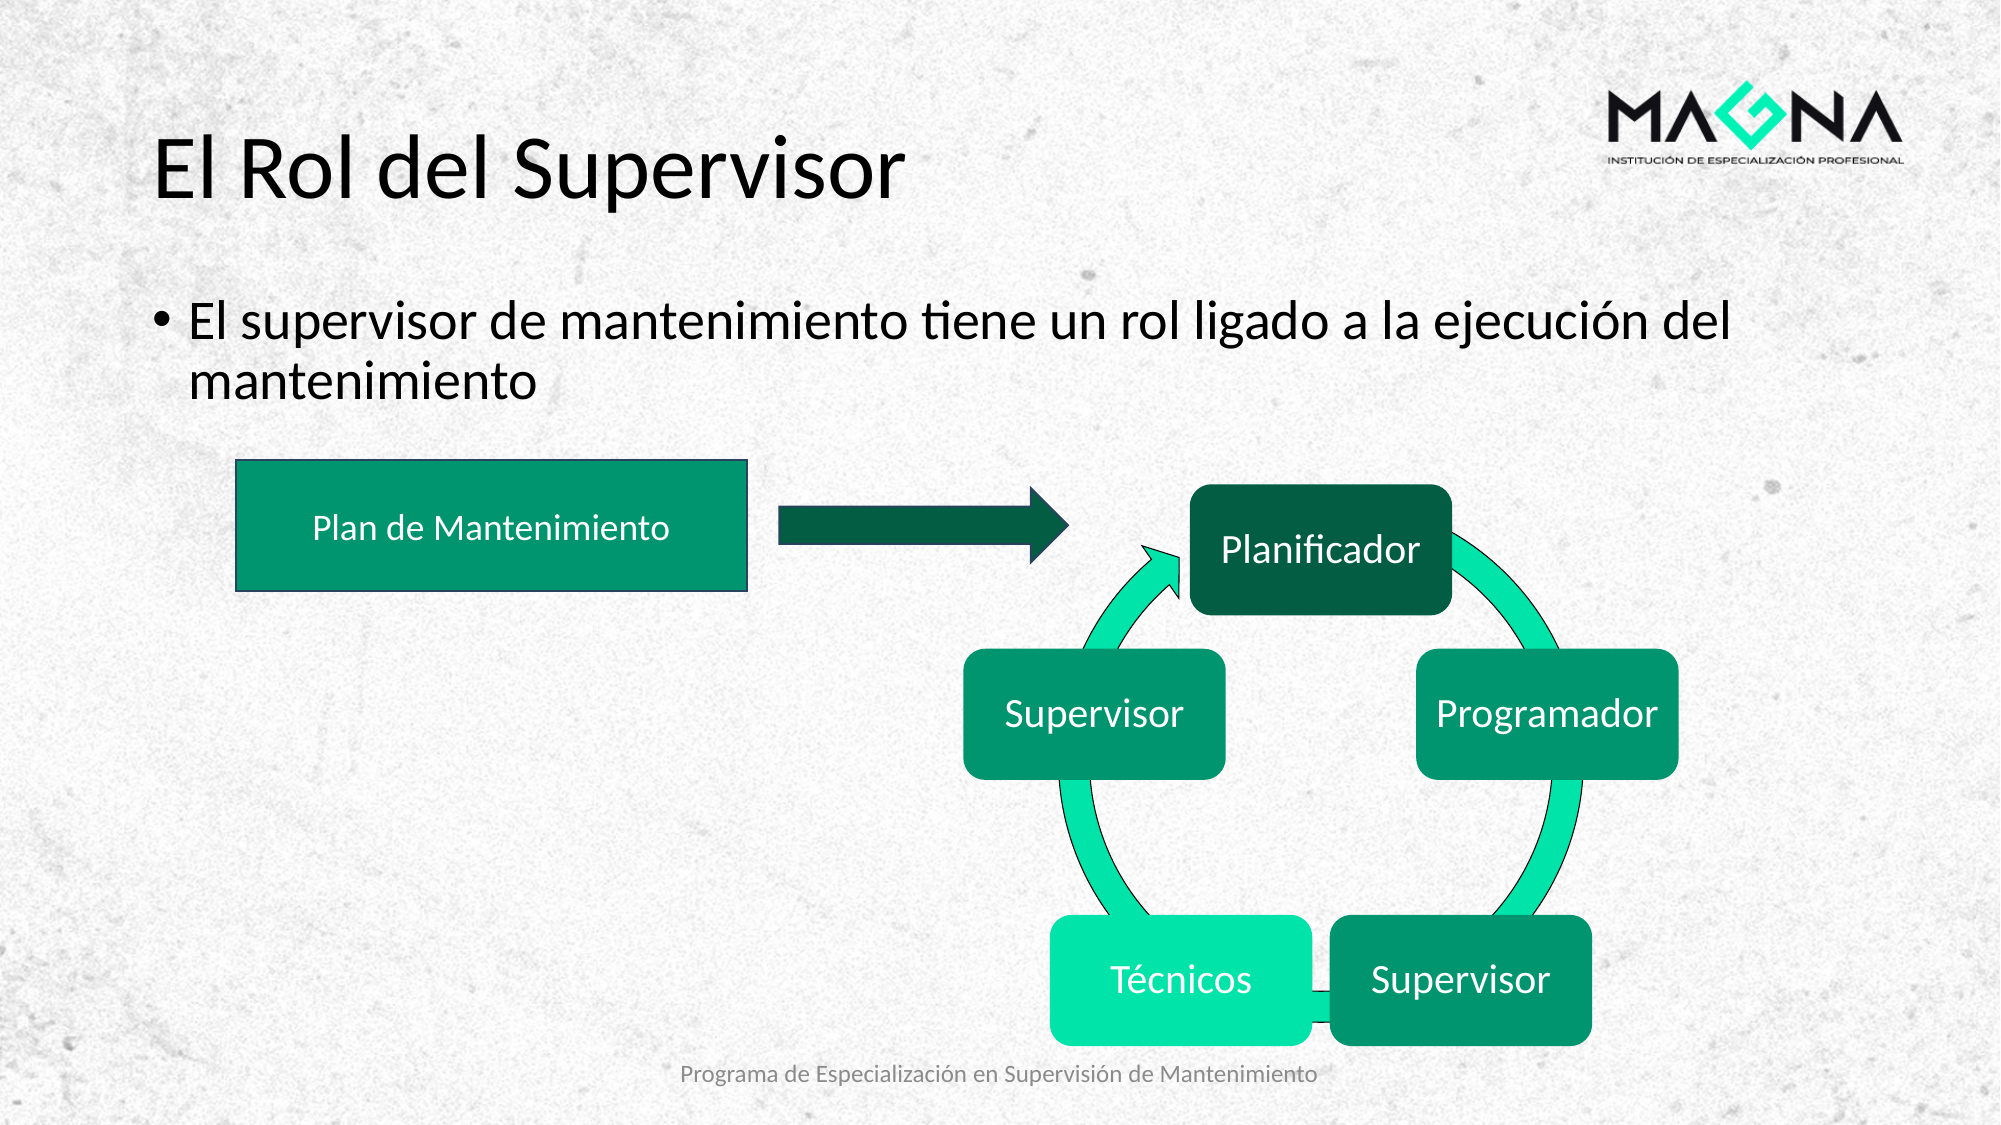

# El Rol del Supervisor
El supervisor de mantenimiento tiene un rol ligado a la ejecución del mantenimiento

Plan de Mantenimiento

Planificador

Supervisor
Programador
Técnicos
Supervisor